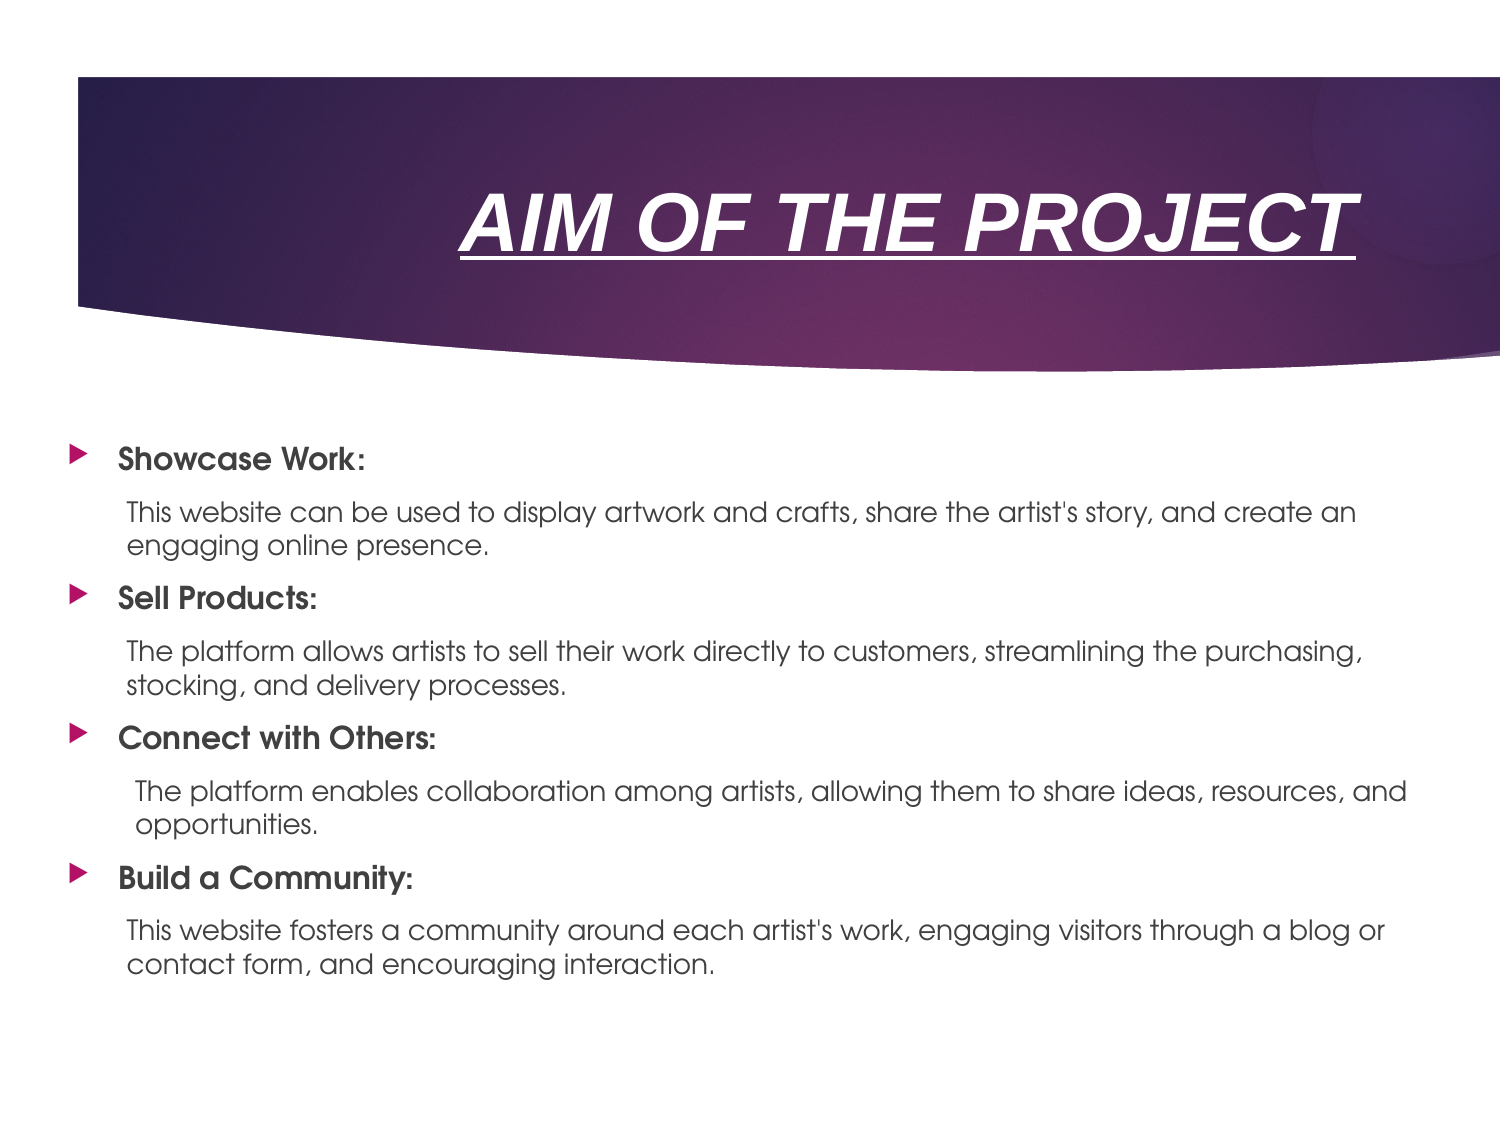

# AIM OF THE PROJECT
Showcase Work:
This website can be used to display artwork and crafts, share the artist's story, and create an engaging online presence.
Sell Products:
The platform allows artists to sell their work directly to customers, streamlining the purchasing, stocking, and delivery processes.
Connect with Others:
The platform enables collaboration among artists, allowing them to share ideas, resources, and opportunities.
Build a Community:
This website fosters a community around each artist's work, engaging visitors through a blog or contact form, and encouraging interaction.